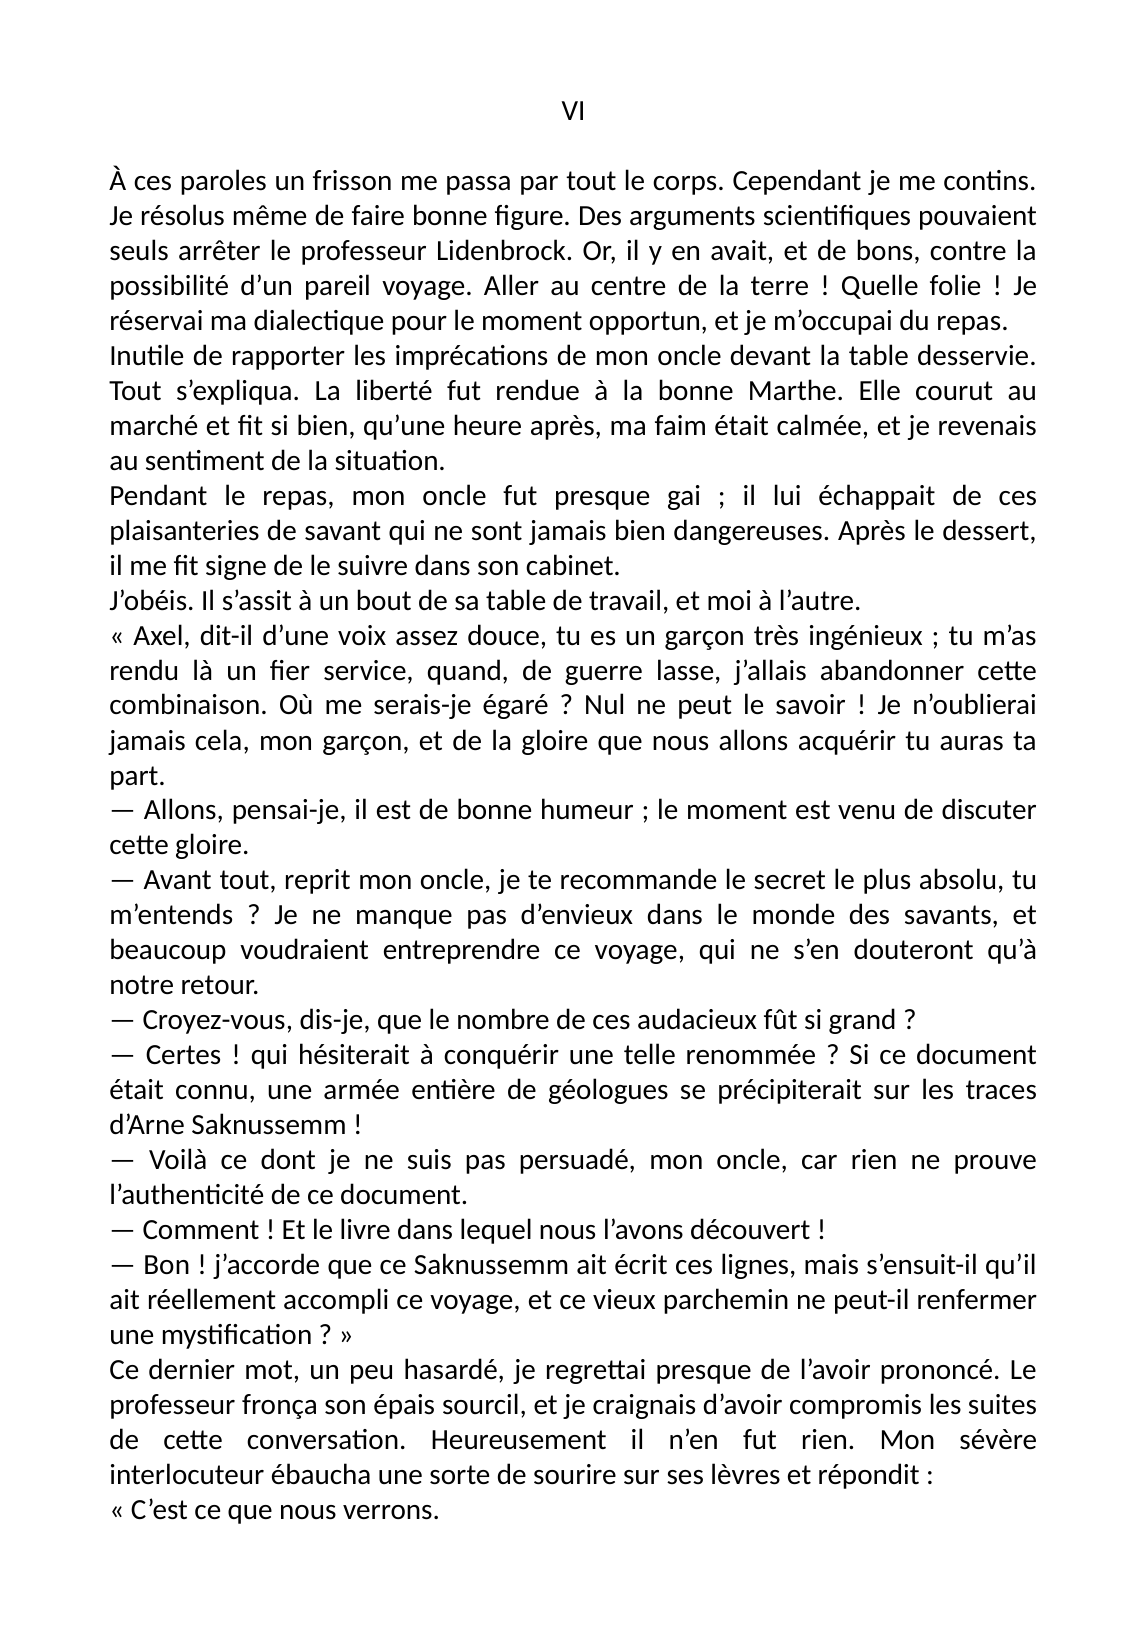

VI

À ces paroles un frisson me passa par tout le corps. Cependant je me contins. Je résolus même de faire bonne figure. Des arguments scientifiques pouvaient seuls arrêter le professeur Lidenbrock. Or, il y en avait, et de bons, contre la possibilité d’un pareil voyage. Aller au centre de la terre ! Quelle folie ! Je réservai ma dialectique pour le moment opportun, et je m’occupai du repas.
Inutile de rapporter les imprécations de mon oncle devant la table desservie. Tout s’expliqua. La liberté fut rendue à la bonne Marthe. Elle courut au marché et fit si bien, qu’une heure après, ma faim était calmée, et je revenais au sentiment de la situation.
Pendant le repas, mon oncle fut presque gai ; il lui échappait de ces plaisanteries de savant qui ne sont jamais bien dangereuses. Après le dessert, il me fit signe de le suivre dans son cabinet.
J’obéis. Il s’assit à un bout de sa table de travail, et moi à l’autre.
« Axel, dit-il d’une voix assez douce, tu es un garçon très ingénieux ; tu m’as rendu là un fier service, quand, de guerre lasse, j’allais abandonner cette combinaison. Où me serais-je égaré ? Nul ne peut le savoir ! Je n’oublierai jamais cela, mon garçon, et de la gloire que nous allons acquérir tu auras ta part.
— Allons, pensai-je, il est de bonne humeur ; le moment est venu de discuter cette gloire.
— Avant tout, reprit mon oncle, je te recommande le secret le plus absolu, tu m’entends ? Je ne manque pas d’envieux dans le monde des savants, et beaucoup voudraient entreprendre ce voyage, qui ne s’en douteront qu’à notre retour.
— Croyez-vous, dis-je, que le nombre de ces audacieux fût si grand ?
— Certes ! qui hésiterait à conquérir une telle renommée ? Si ce document était connu, une armée entière de géologues se précipiterait sur les traces d’Arne Saknussemm !
— Voilà ce dont je ne suis pas persuadé, mon oncle, car rien ne prouve l’authenticité de ce document.
— Comment ! Et le livre dans lequel nous l’avons découvert !
— Bon ! j’accorde que ce Saknussemm ait écrit ces lignes, mais s’ensuit-il qu’il ait réellement accompli ce voyage, et ce vieux parchemin ne peut-il renfermer une mystification ? »
Ce dernier mot, un peu hasardé, je regrettai presque de l’avoir prononcé. Le professeur fronça son épais sourcil, et je craignais d’avoir compromis les suites de cette conversation. Heureusement il n’en fut rien. Mon sévère interlocuteur ébaucha une sorte de sourire sur ses lèvres et répondit :
« C’est ce que nous verrons.